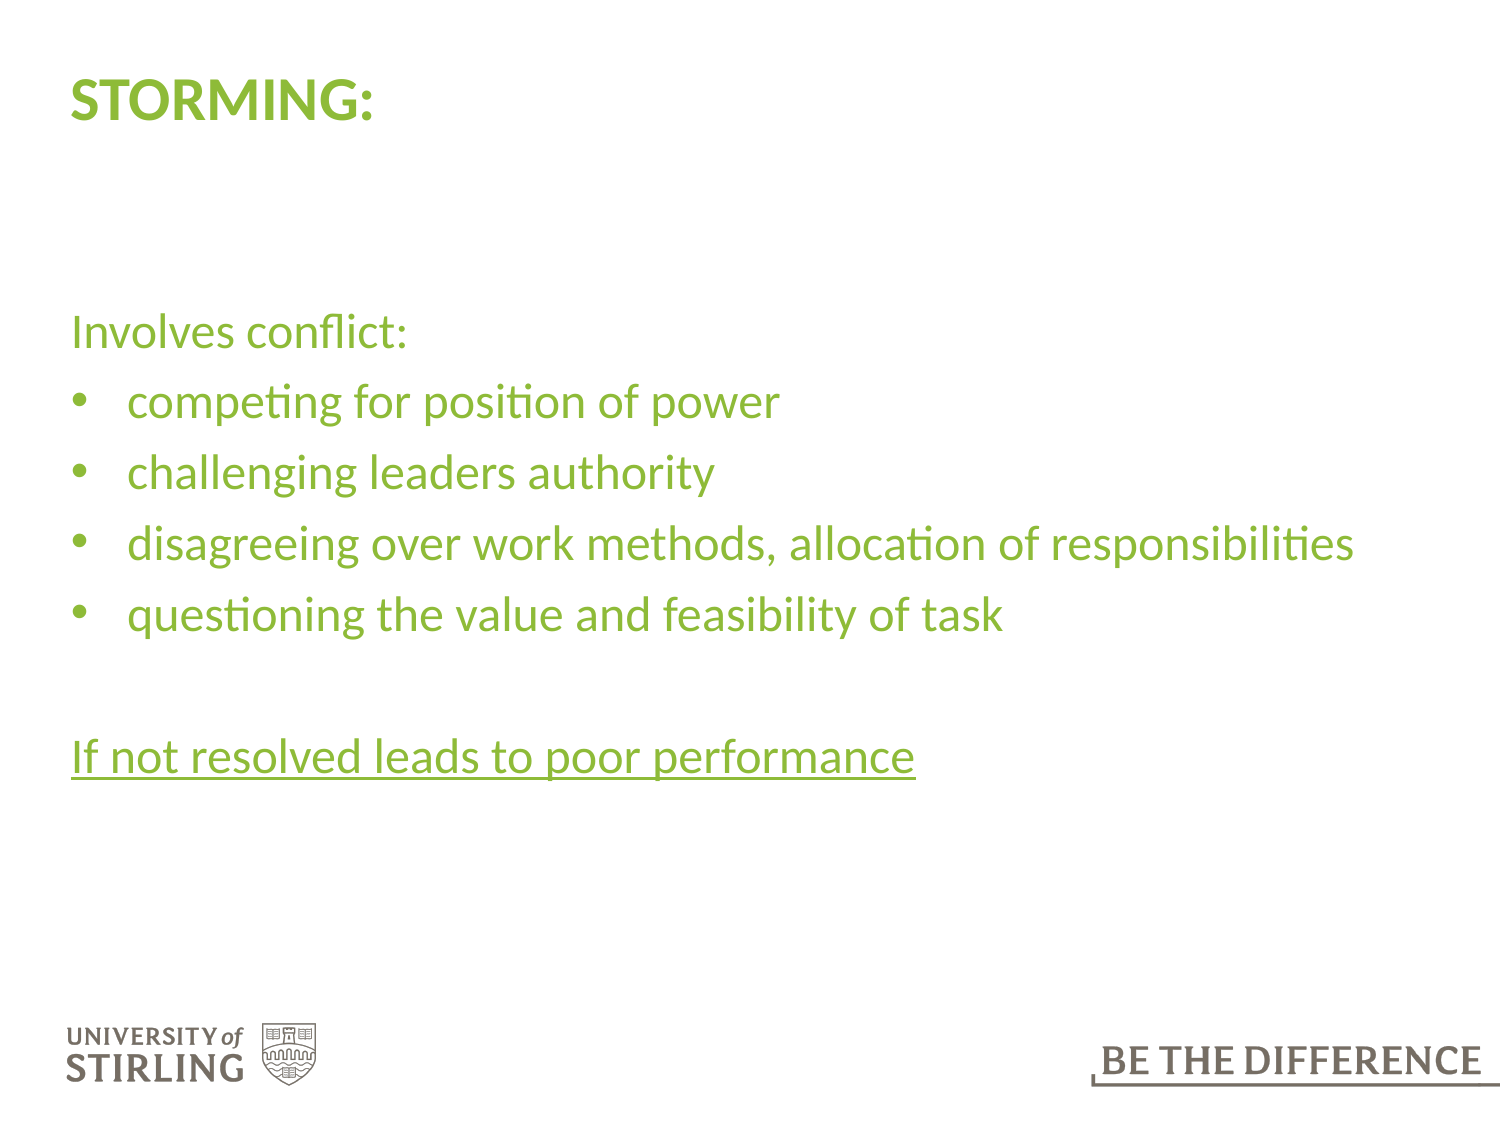

# STORMING:
Involves conflict:
competing for position of power
challenging leaders authority
disagreeing over work methods, allocation of responsibilities
questioning the value and feasibility of task

If not resolved leads to poor performance